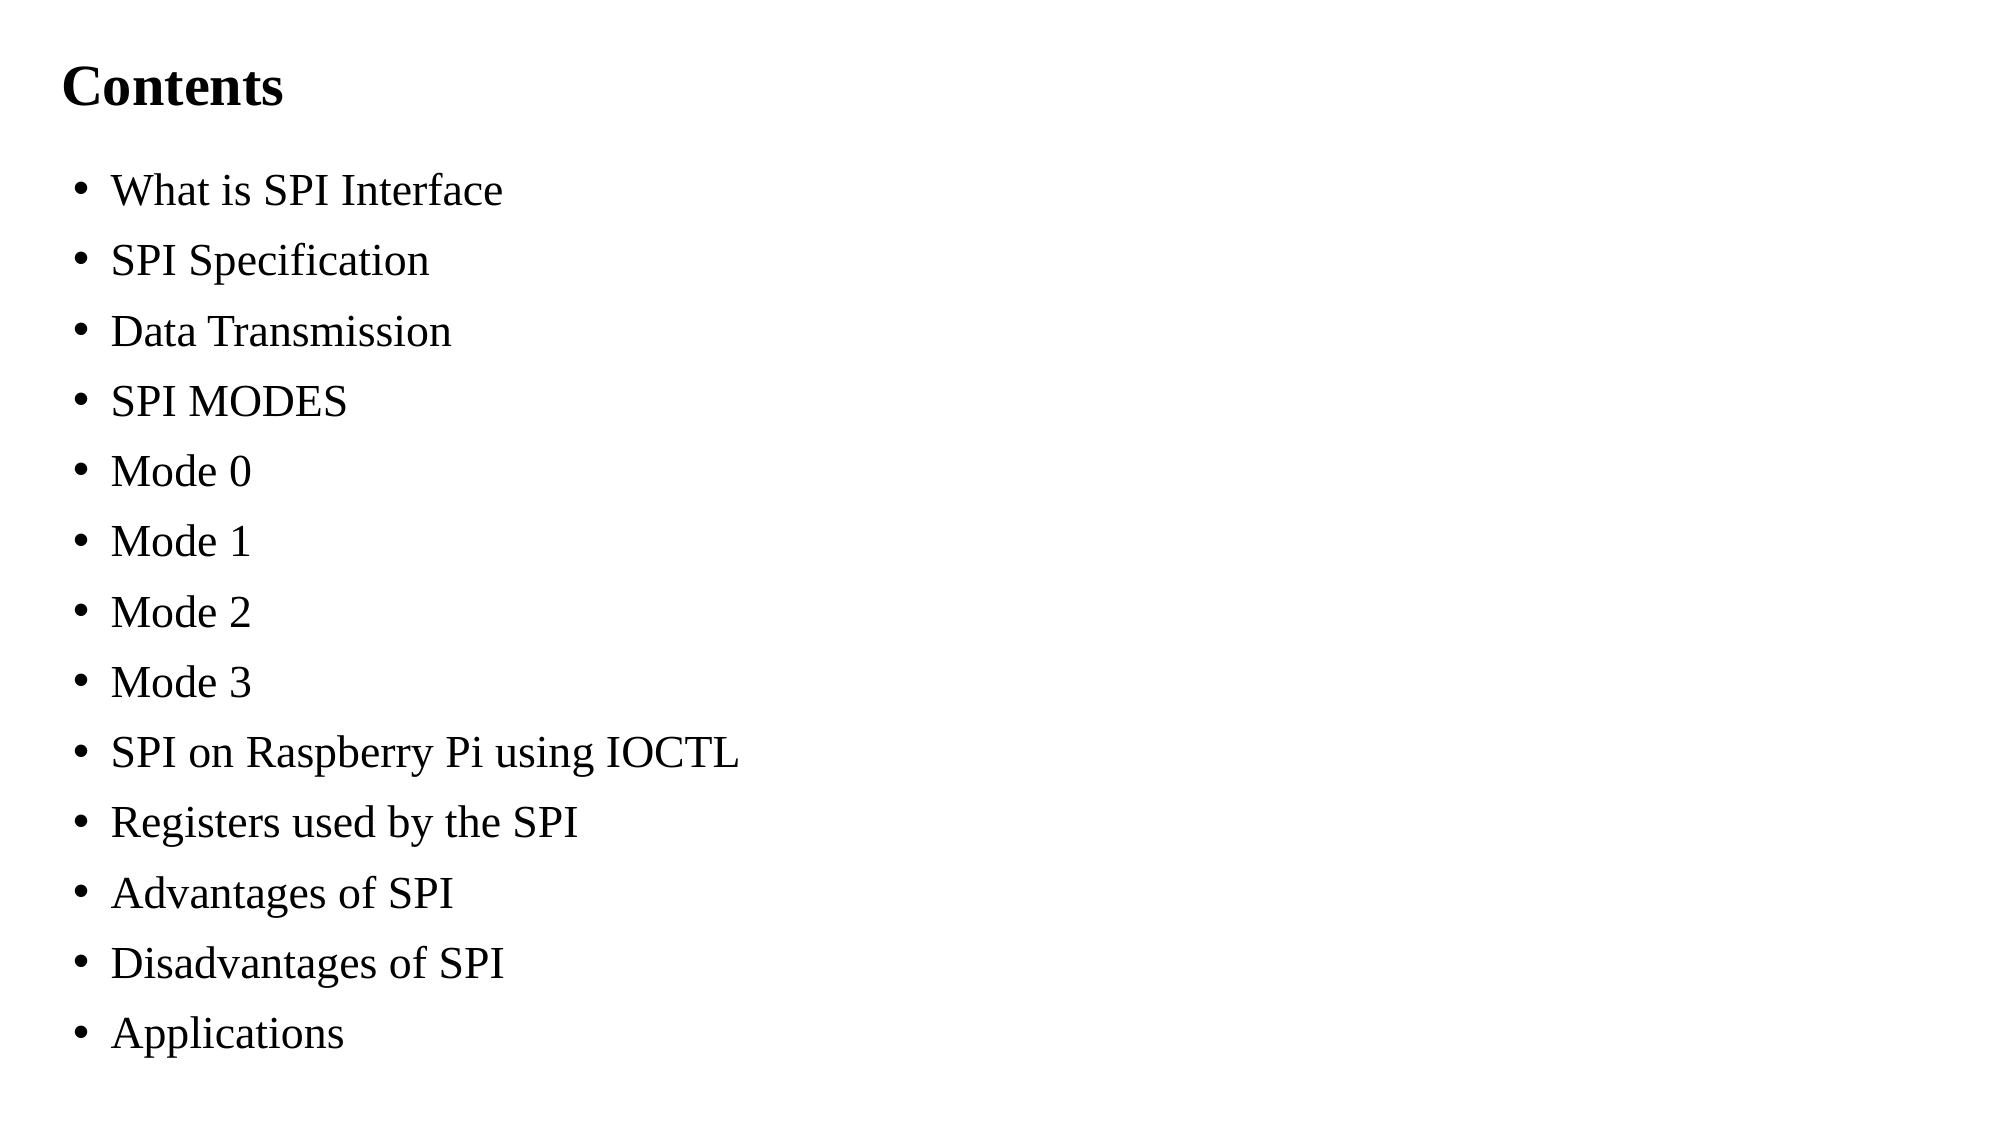

# Contents
What is SPI Interface
SPI Specification
Data Transmission
SPI MODES
Mode 0
Mode 1
Mode 2
Mode 3
SPI on Raspberry Pi using IOCTL
Registers used by the SPI
Advantages of SPI
Disadvantages of SPI
Applications